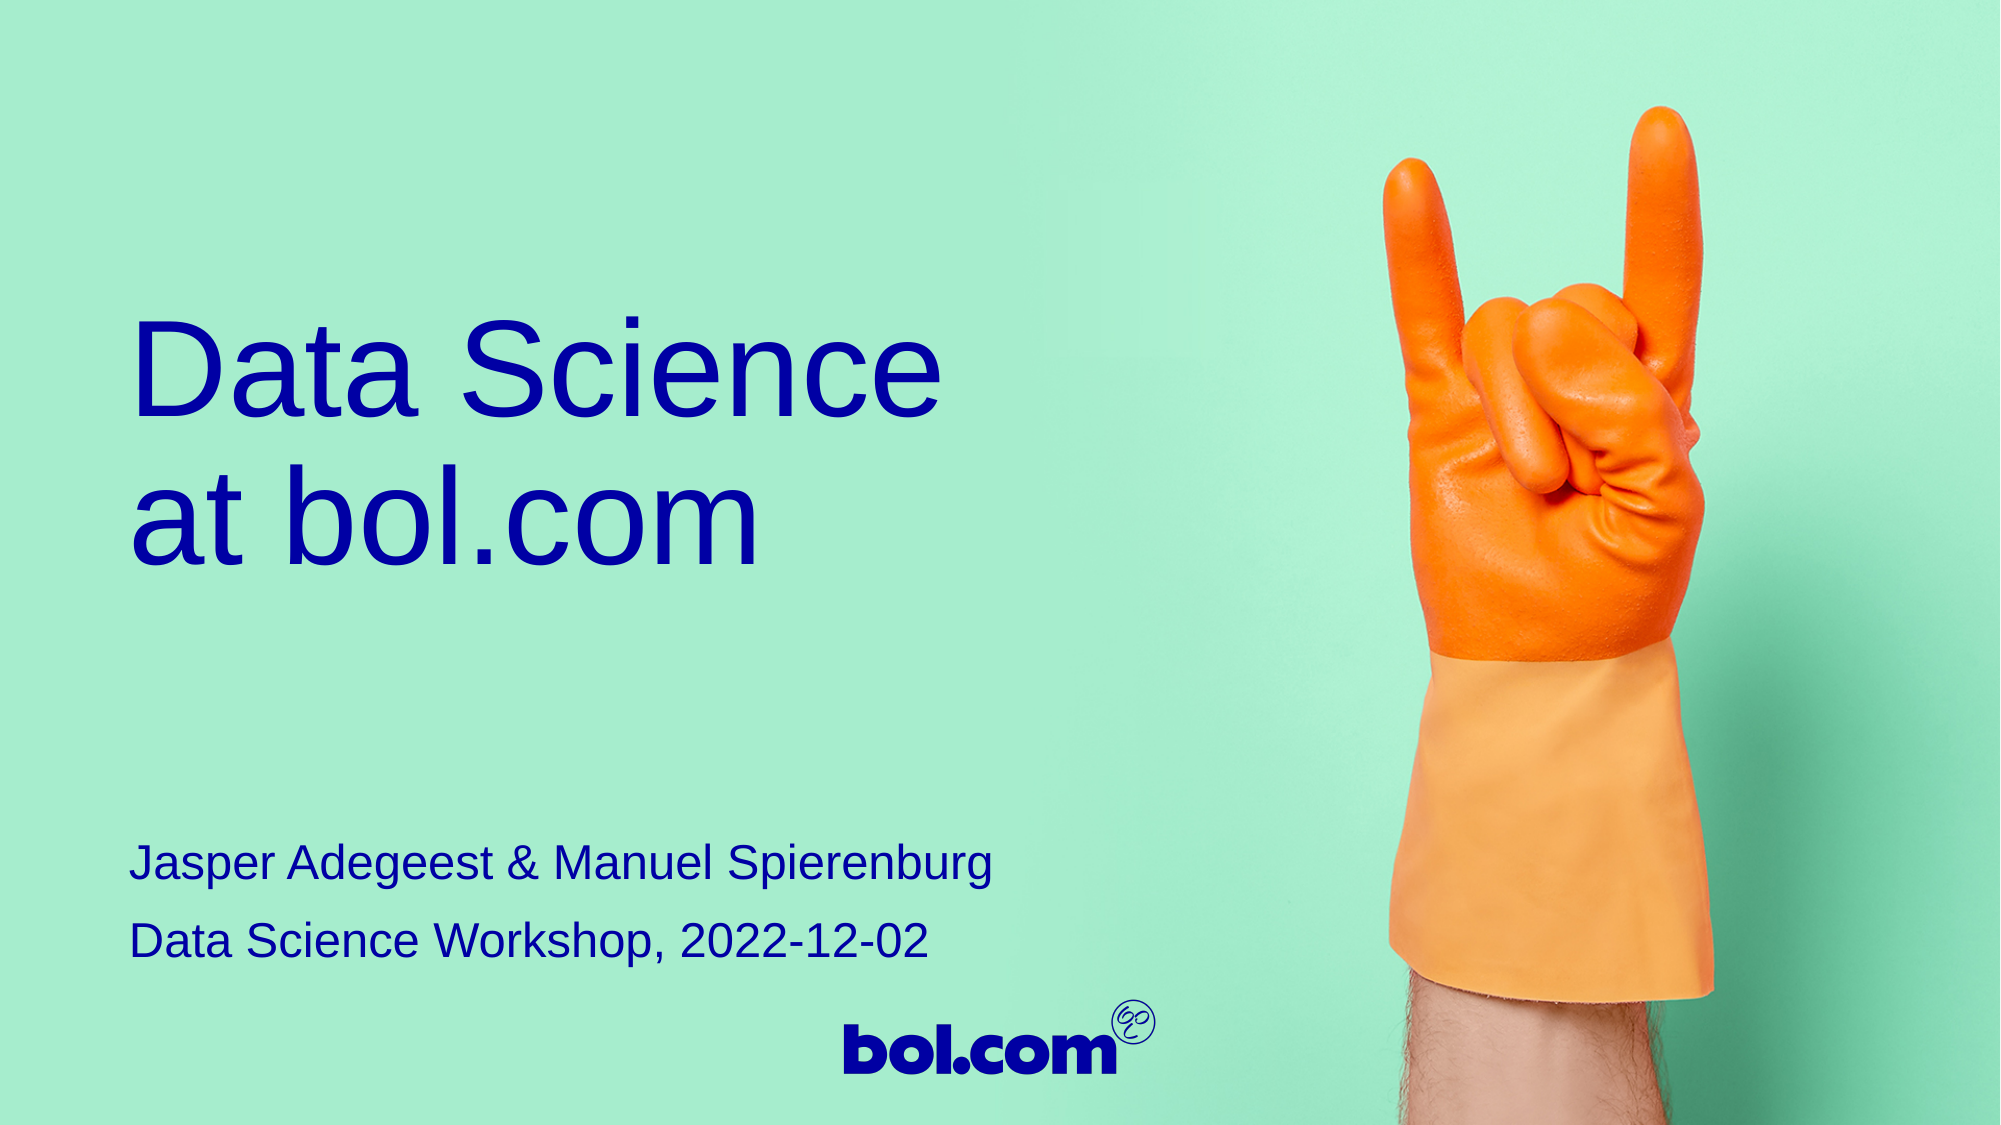

# Data Science at bol.com
Jasper Adegeest & Manuel Spierenburg
Data Science Workshop, 2022-12-02